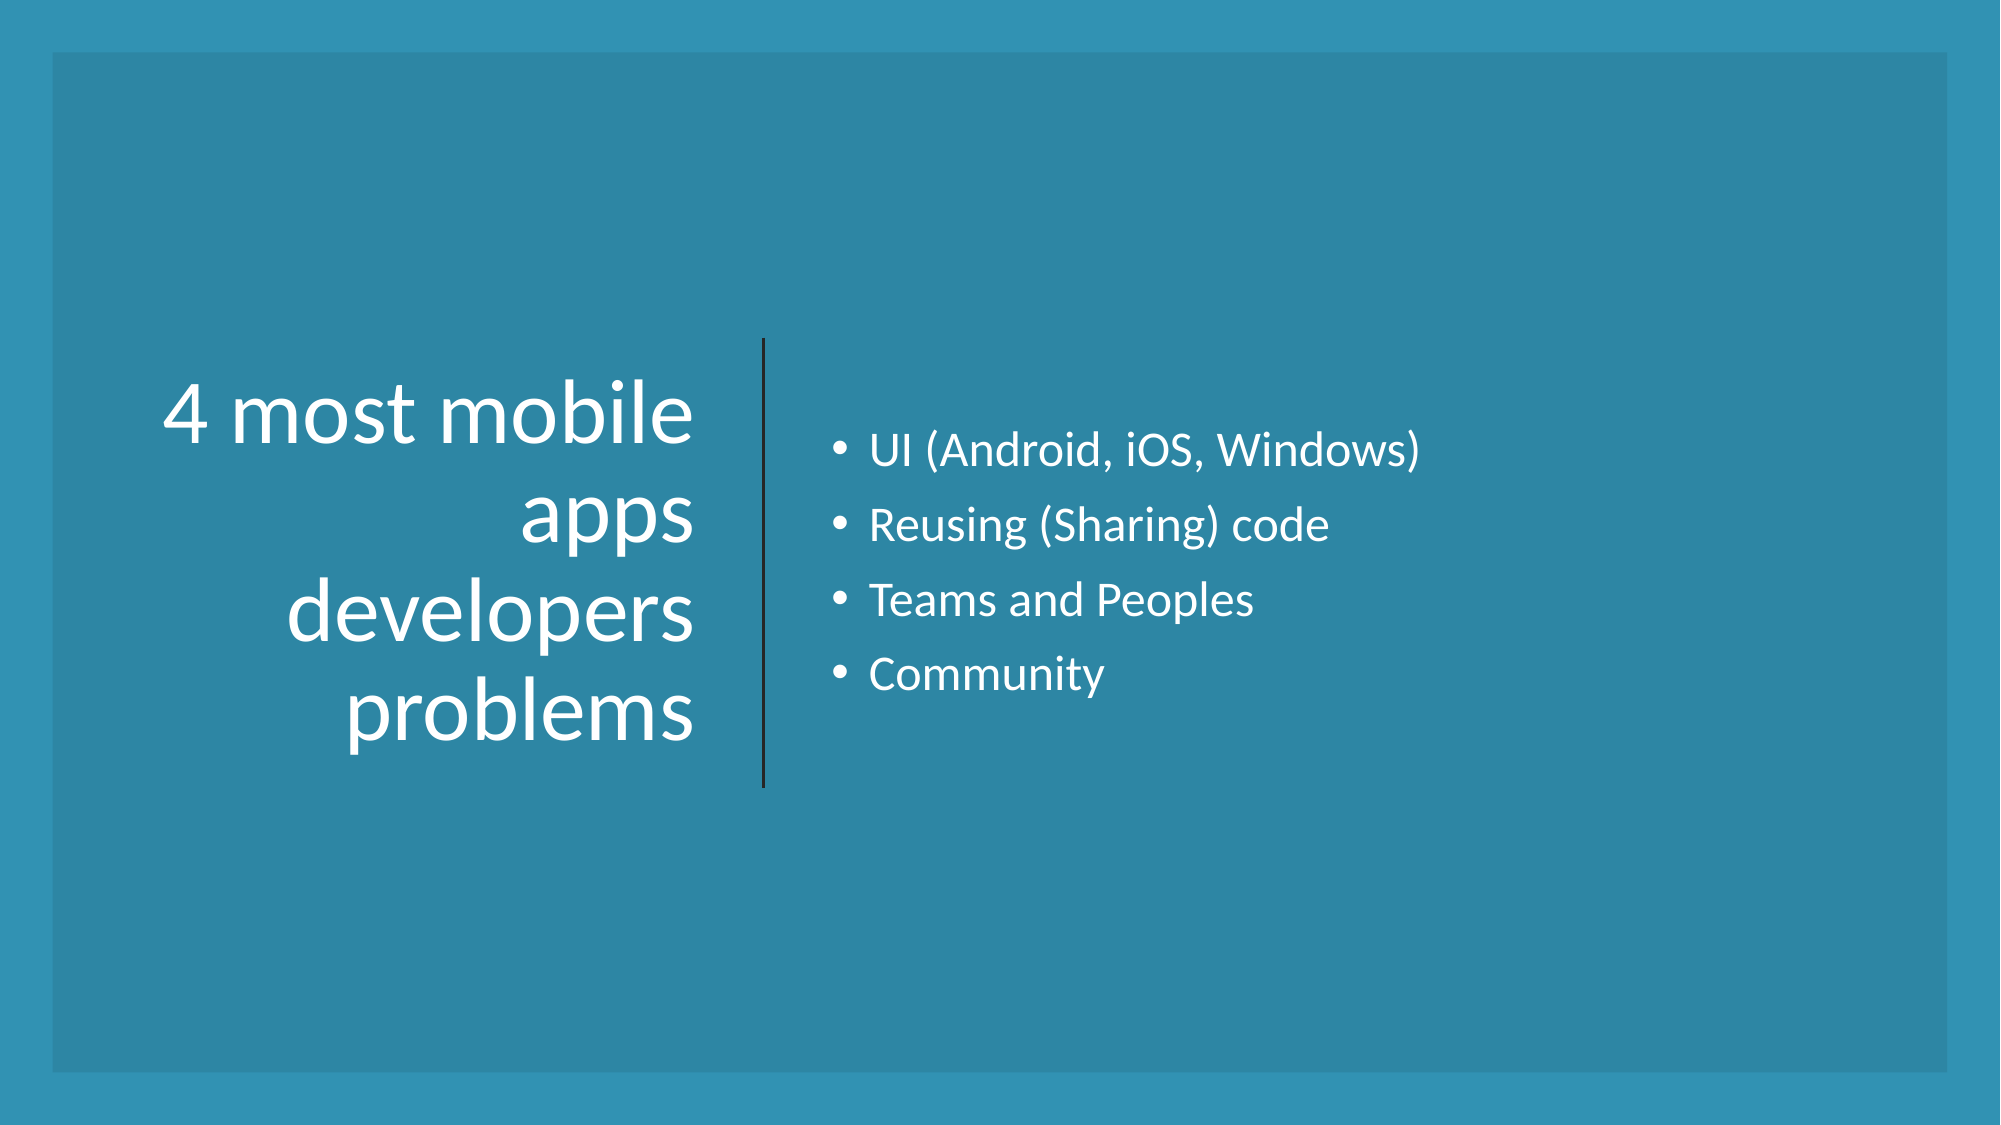

# 4 most mobile apps developers problems
UI (Android, iOS, Windows)
Reusing (Sharing) code
Teams and Peoples
Community